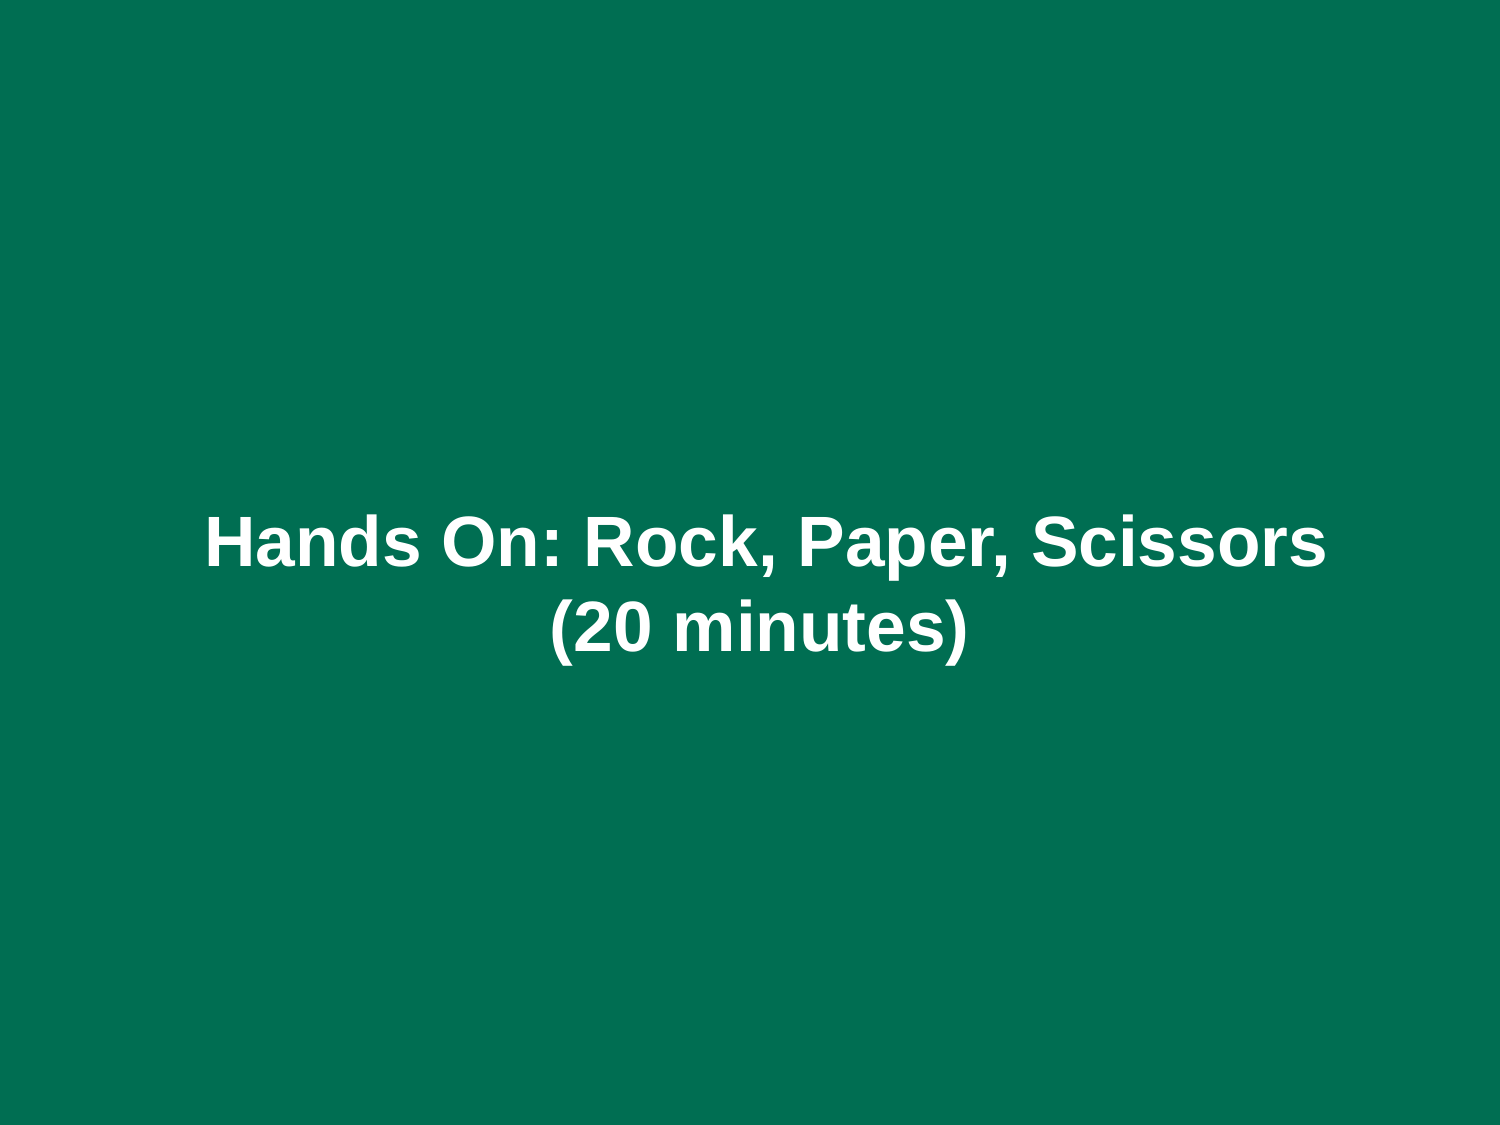

# Hands On: Rock, Paper, Scissors (20 minutes)